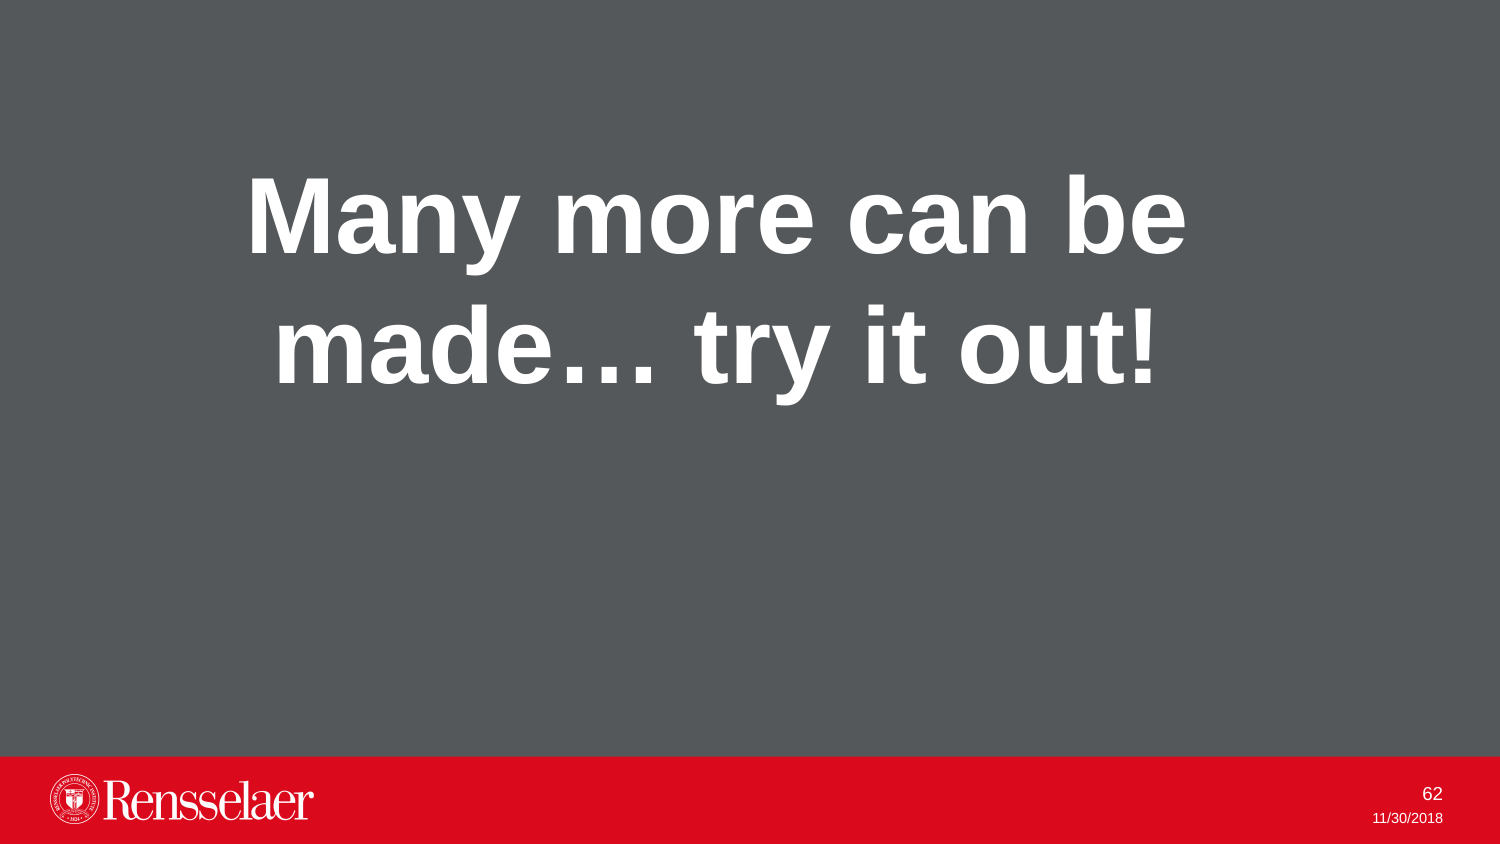

# Many more can be made… try it out!